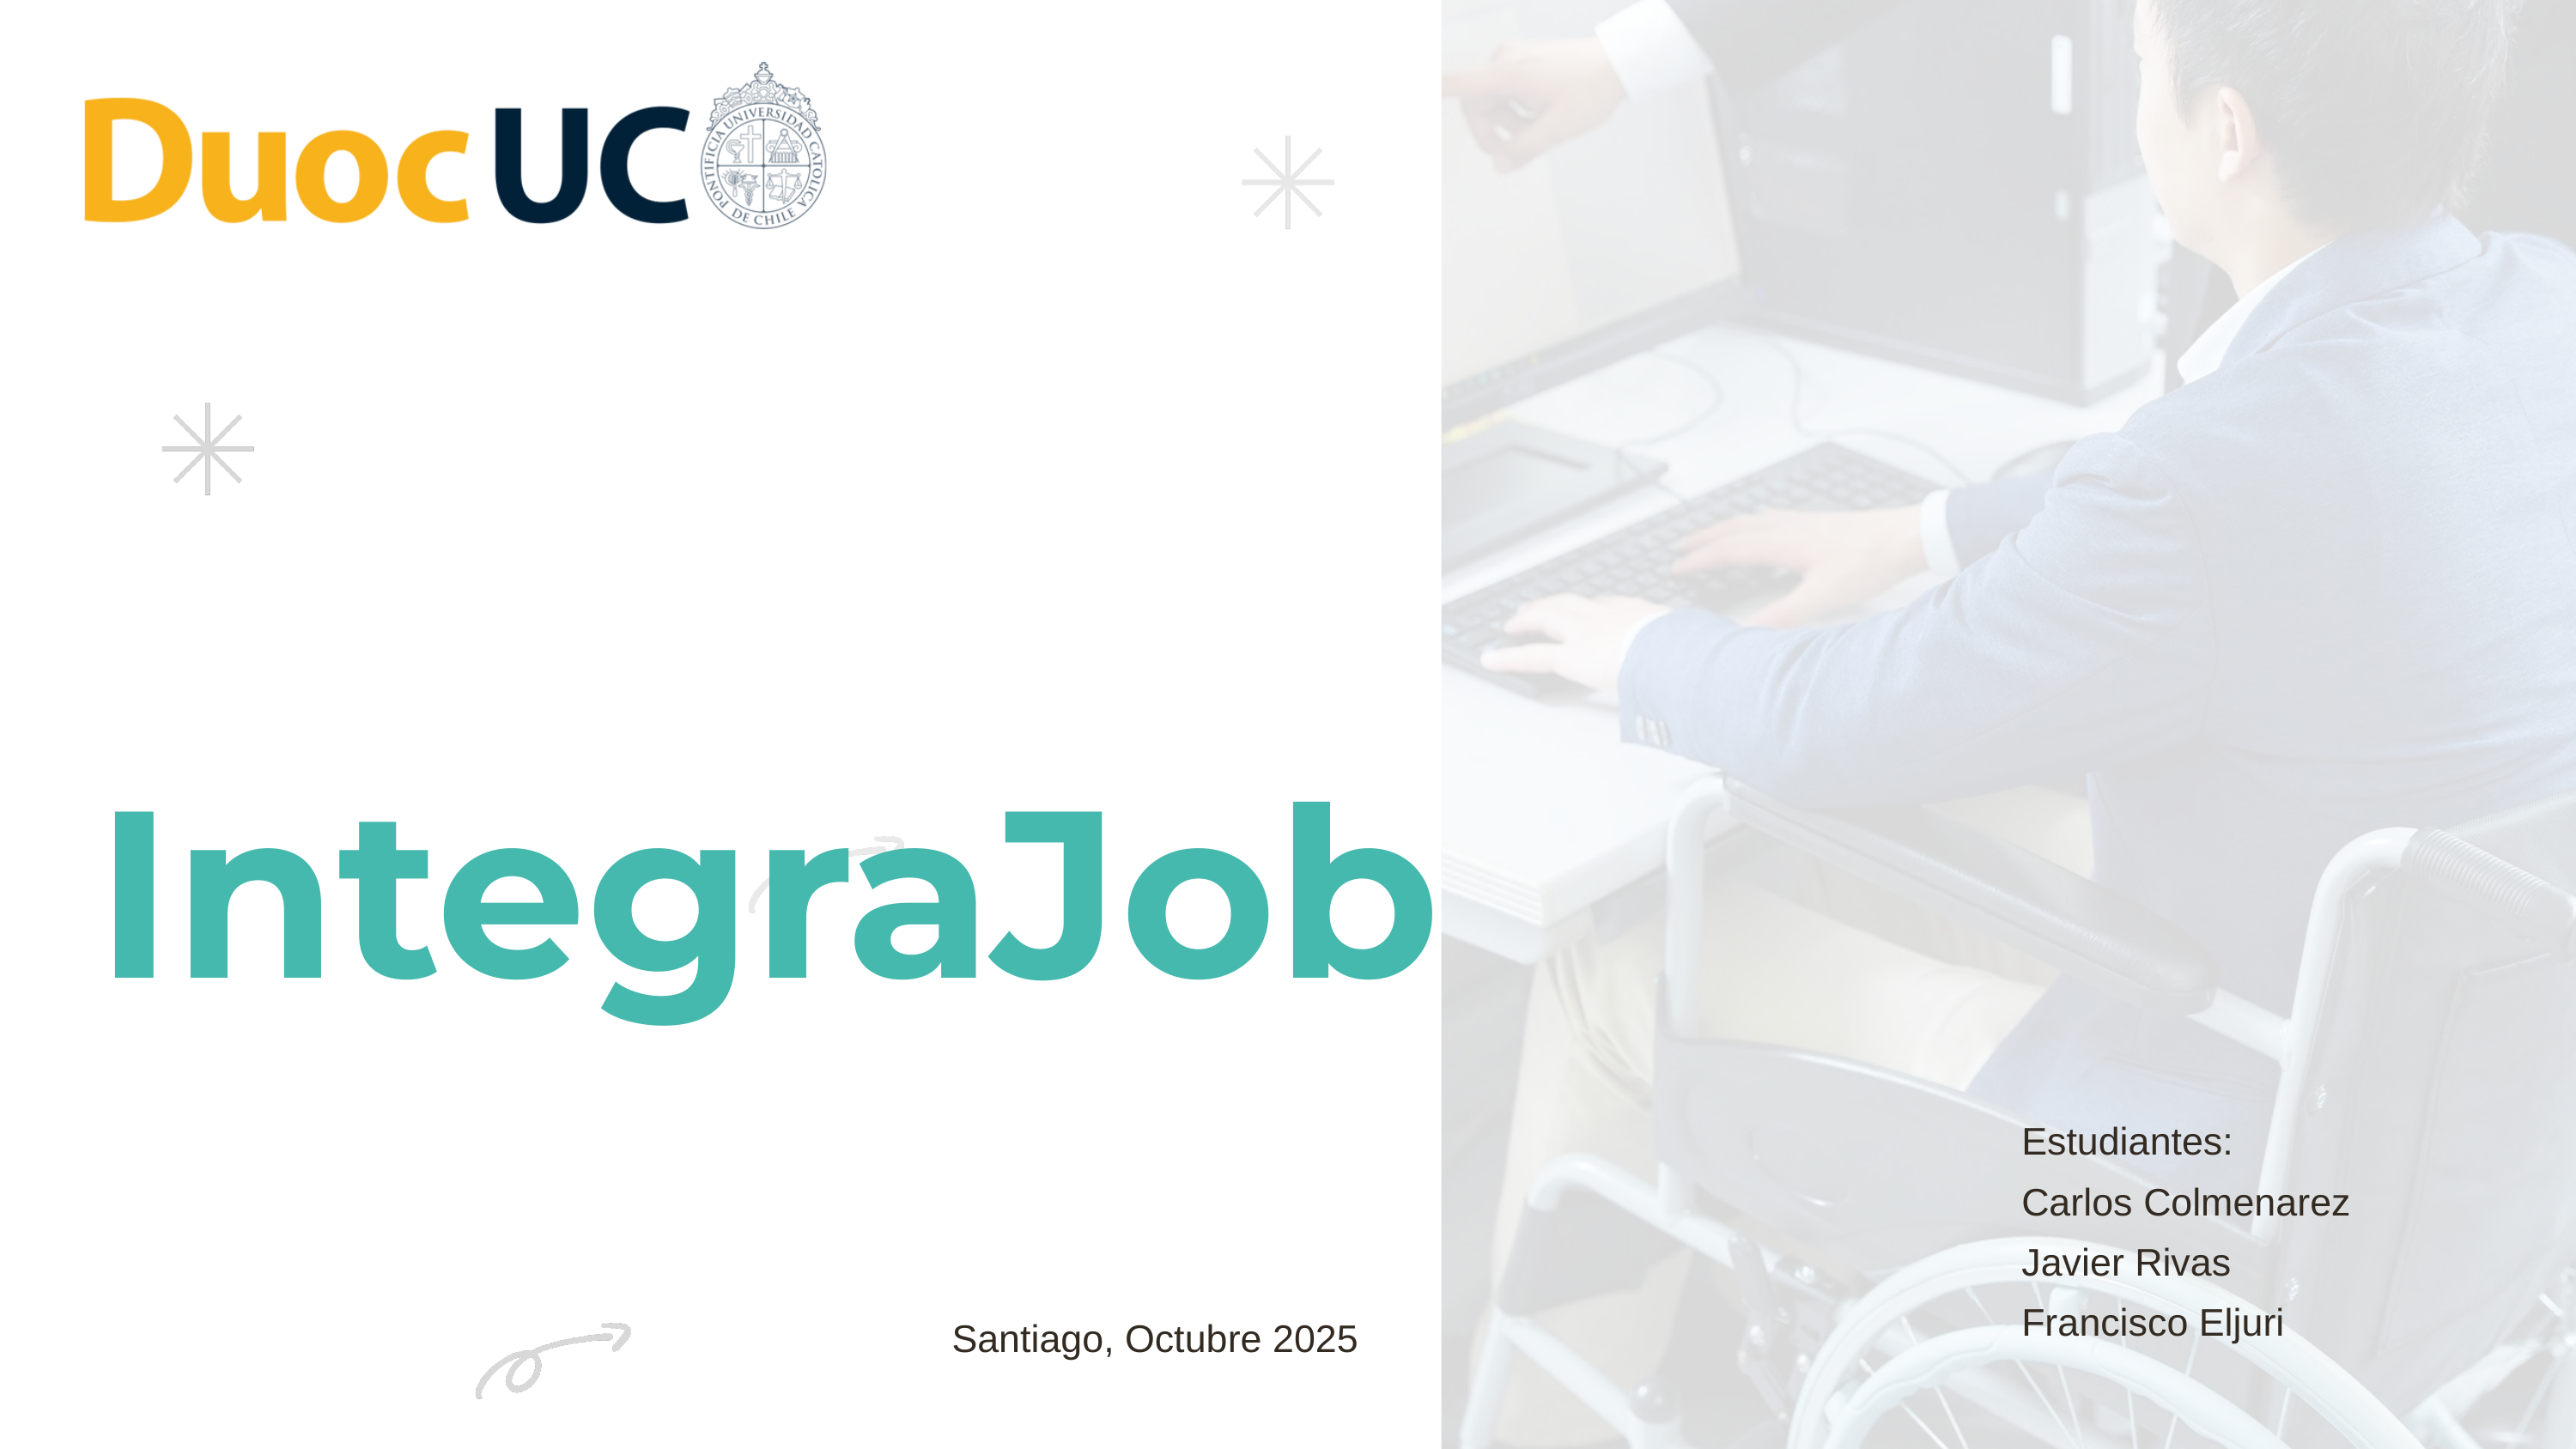

IntegraJob

Estudiantes:
Carlos Colmenarez
Javier Rivas
Francisco Eljuri

Santiago, Octubre 2025